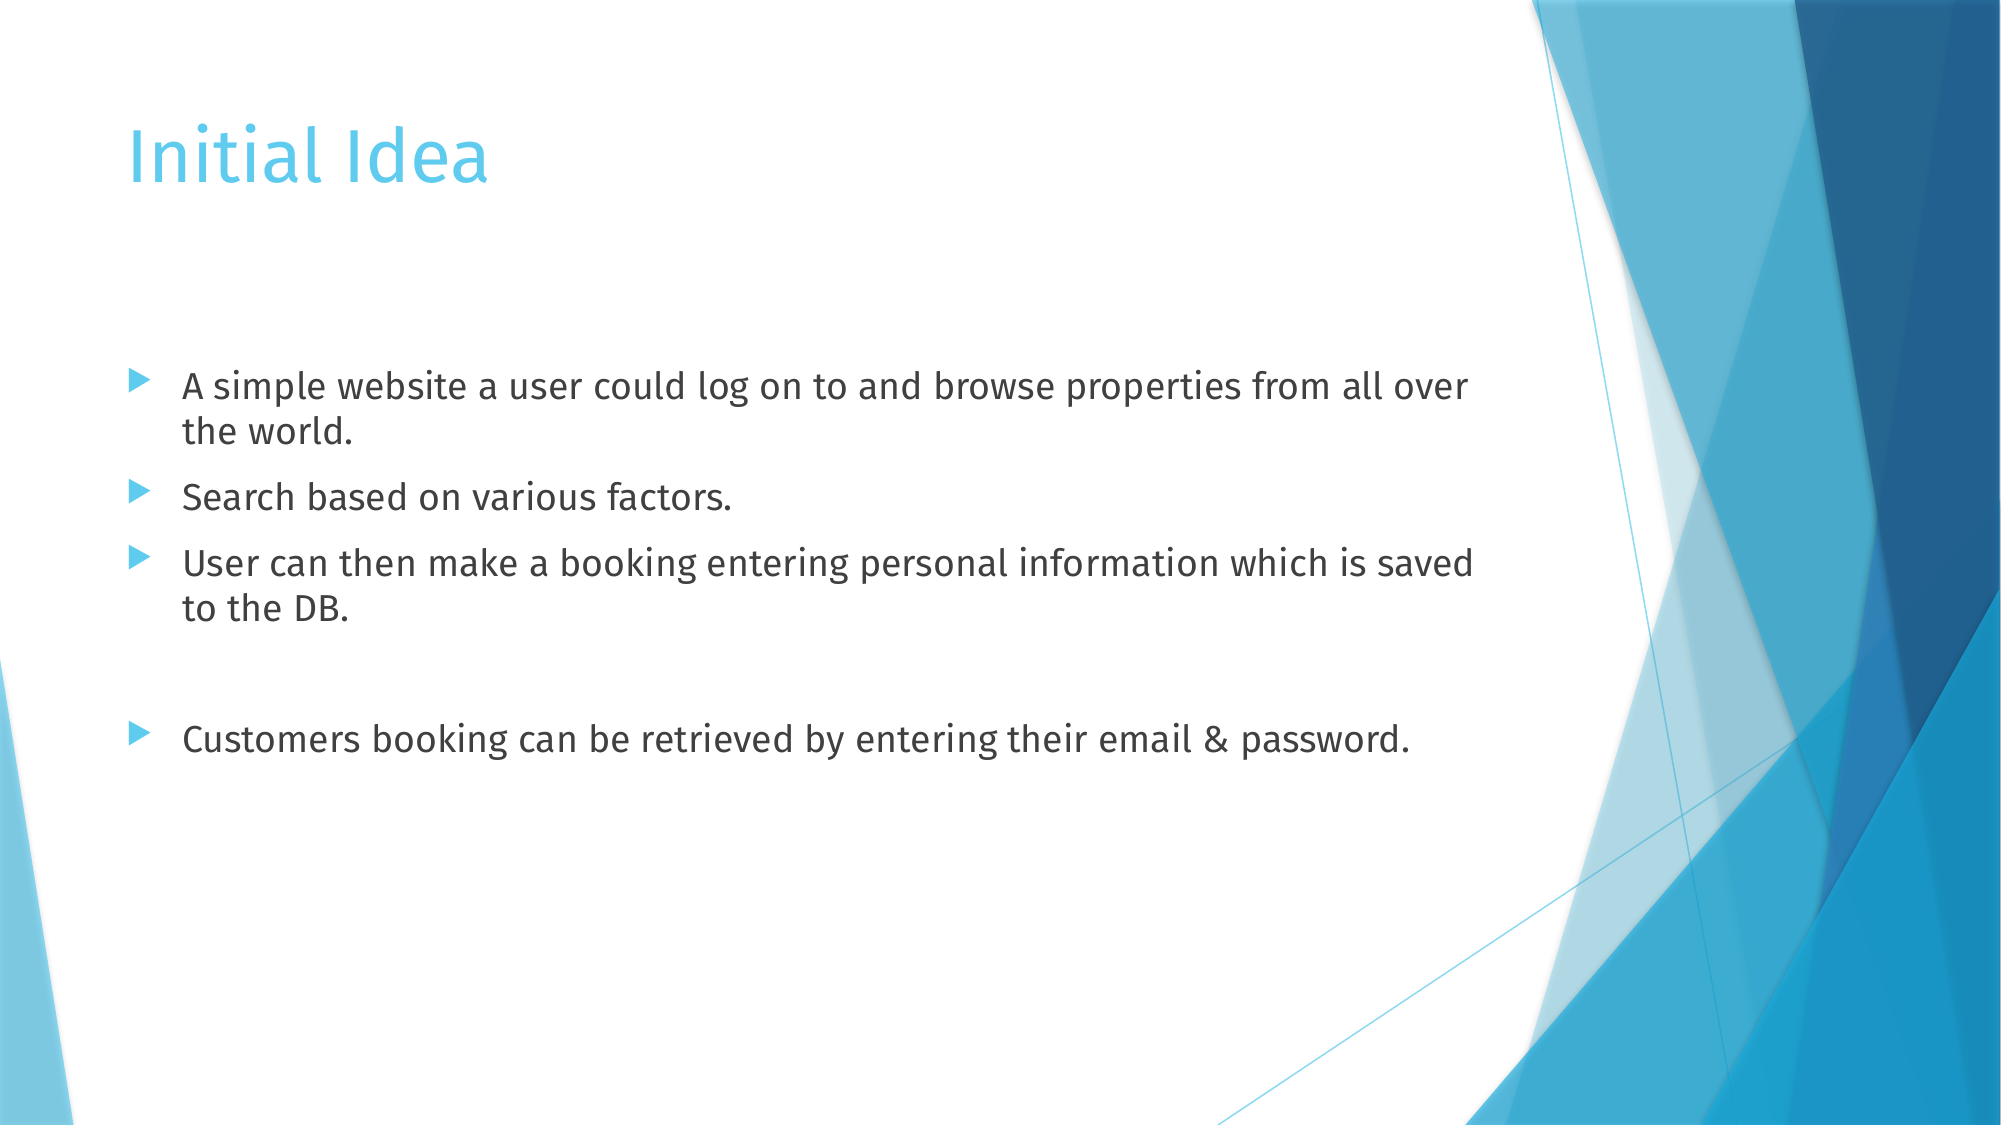

# Initial Idea
A simple website a user could log on to and browse properties from all over the world.
Search based on various factors.
User can then make a booking entering personal information which is saved to the DB.

Customers booking can be retrieved by entering their email & password.